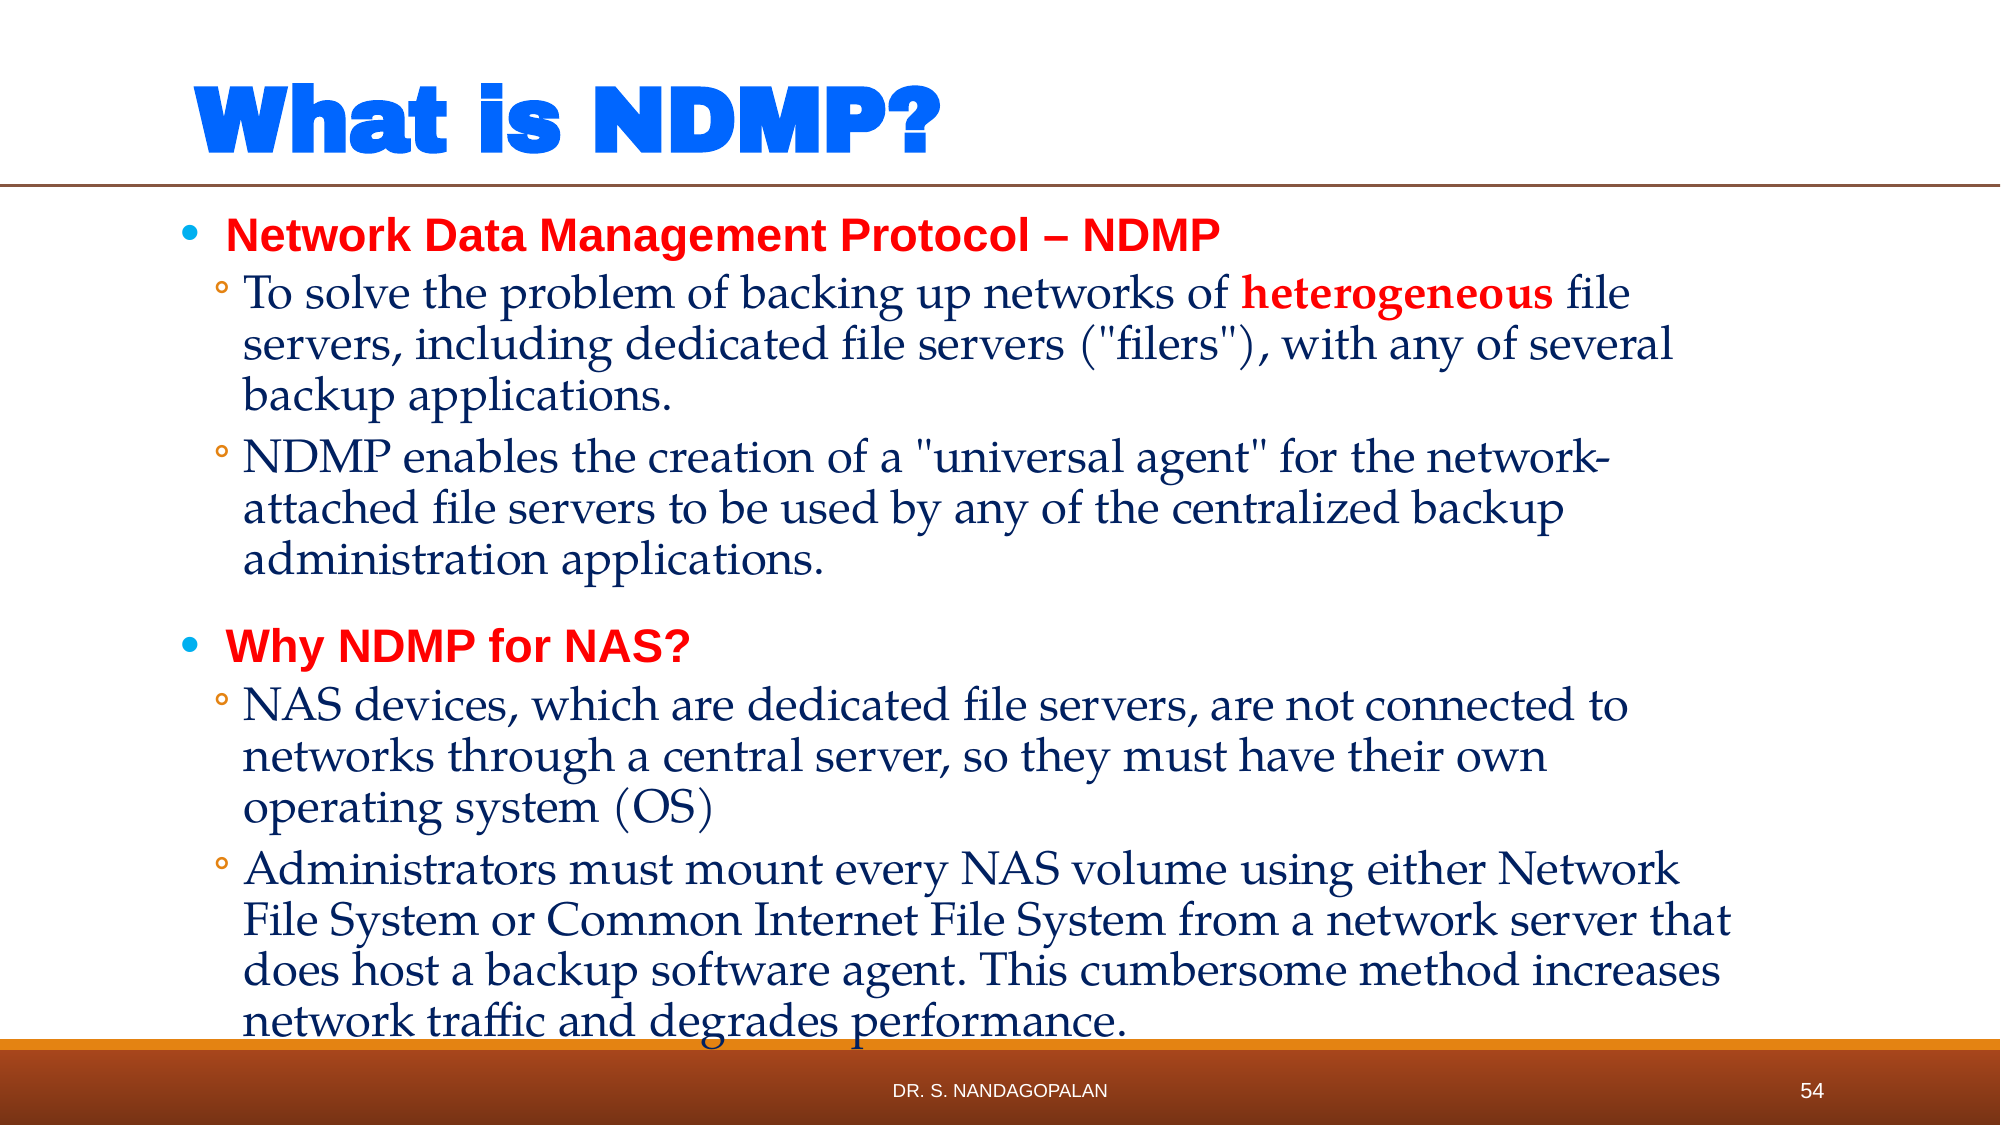

# What is NDMP?
Network Data Management Protocol – NDMP
To solve the problem of backing up networks of heterogeneous file servers, including dedicated file servers ("filers"), with any of several backup applications.
NDMP enables the creation of a "universal agent" for the network- attached file servers to be used by any of the centralized backup administration applications.
Why NDMP for NAS?
NAS devices, which are dedicated file servers, are not connected to networks through a central server, so they must have their own operating system (OS)
Administrators must mount every NAS volume using either Network File System or Common Internet File System from a network server that does host a backup software agent. This cumbersome method increases network traffic and degrades performance.
Dr. S. Nandagopalan
54